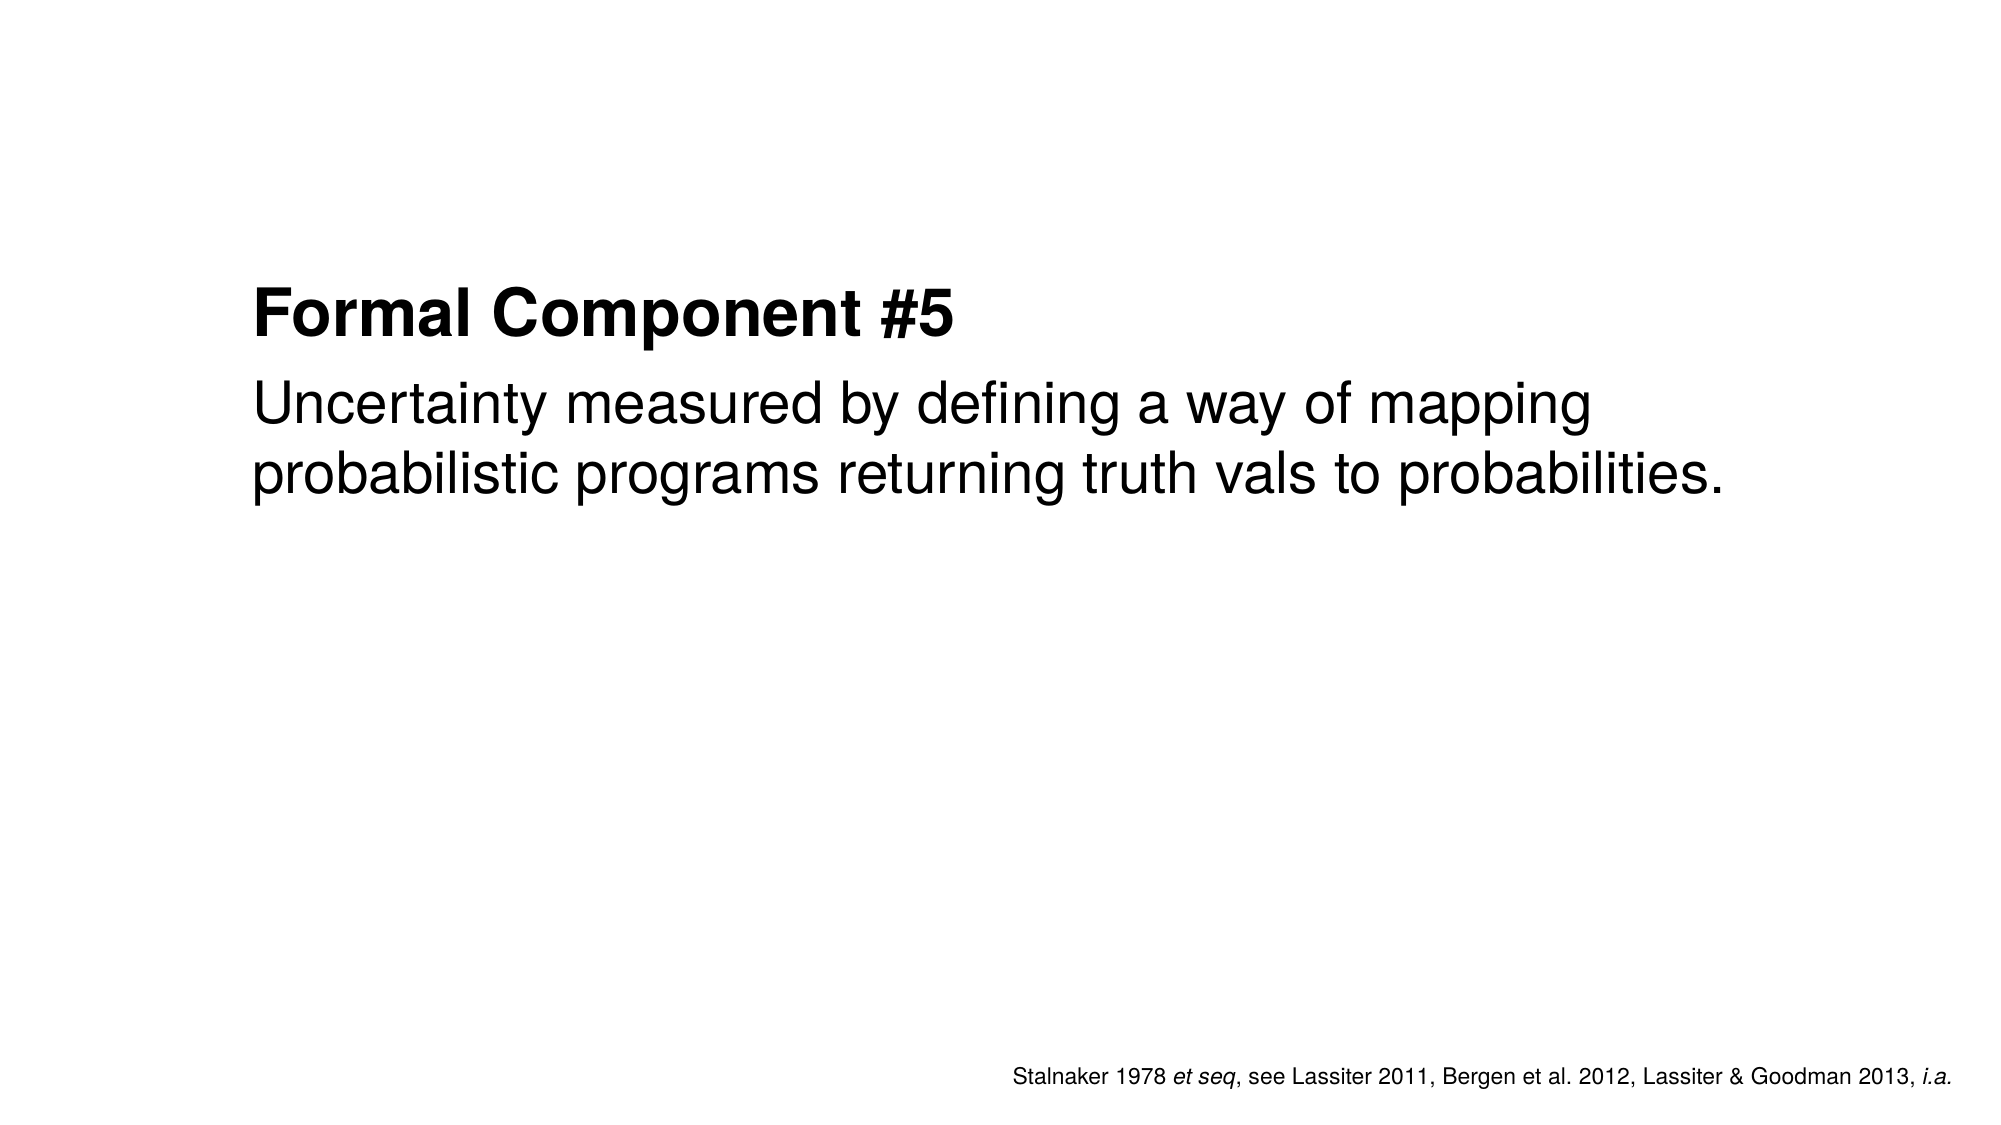

Formal Component #5
Uncertainty measured by defining a way of mapping probabilistic programs returning truth vals to probabilities.
Stalnaker 1978 et seq, see Lassiter 2011, Bergen et al. 2012, Lassiter & Goodman 2013, i.a.